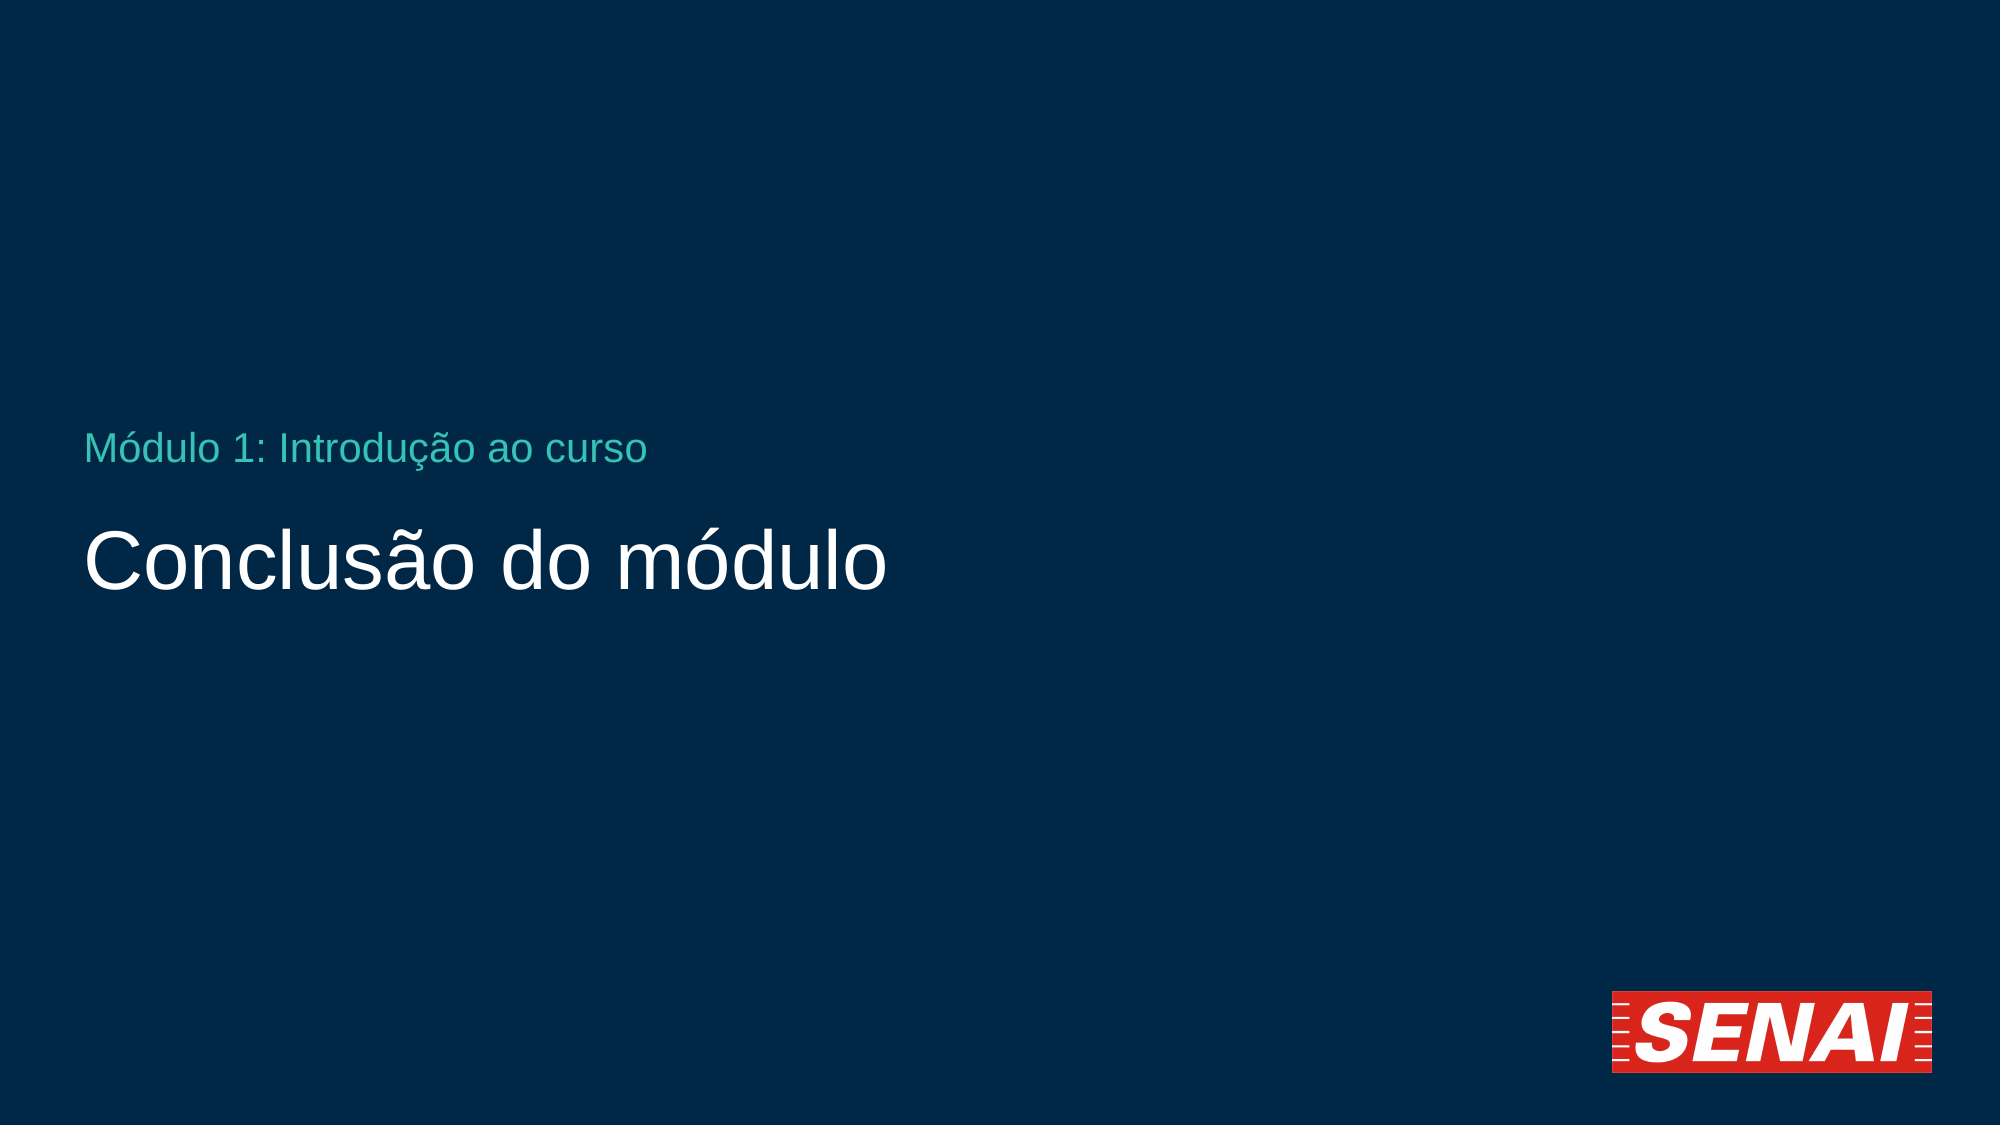

Módulo 1: Introdução ao curso

# Conclusão do módulo